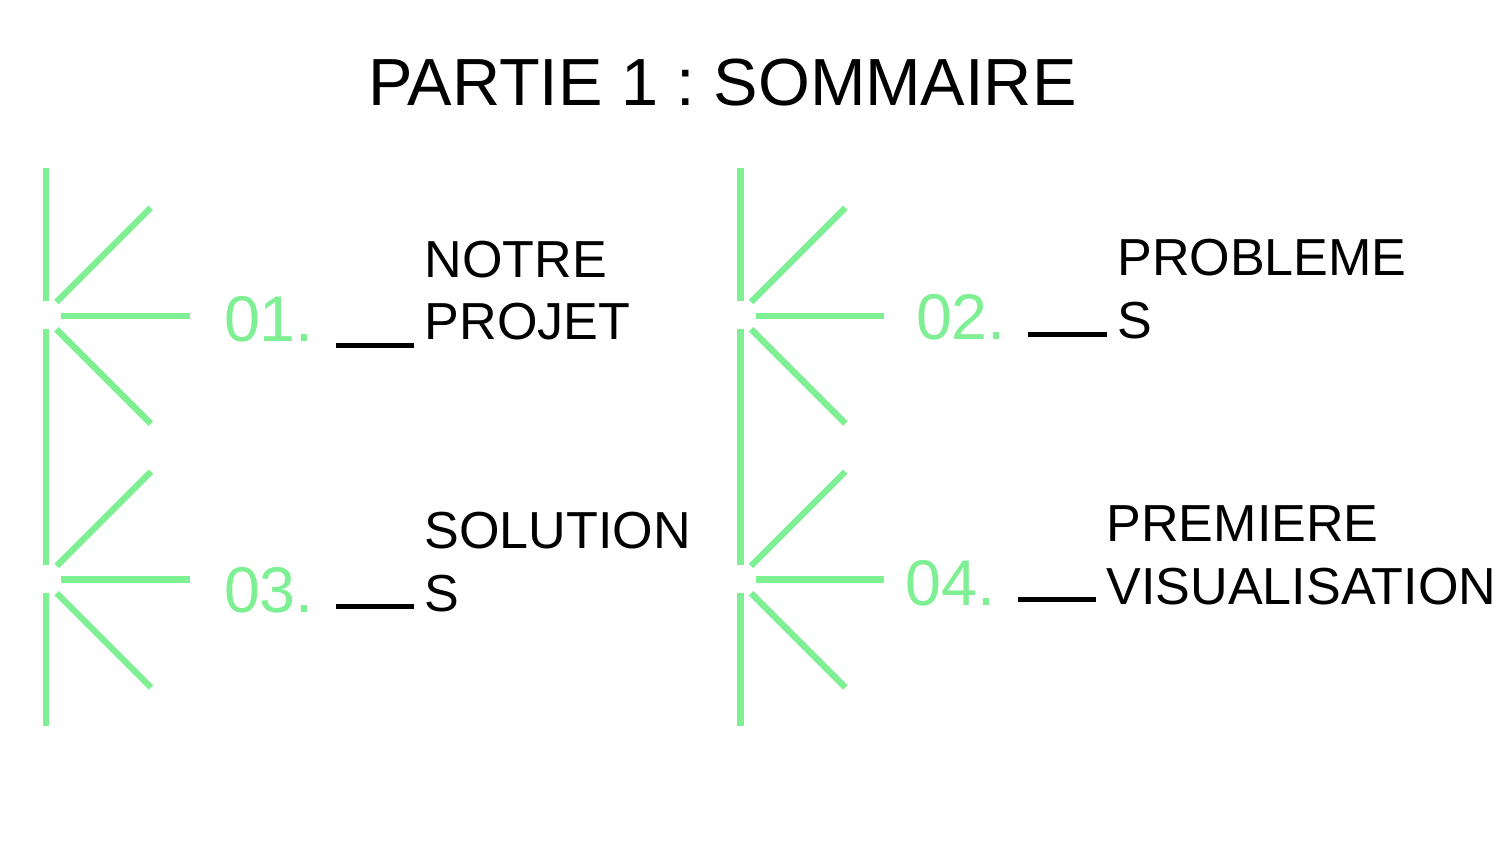

PARTIE 1 : SOMMAIRE
PROBLEMES
# NOTRE PROJET
02.
01.
PREMIERE VISUALISATION
SOLUTIONS
04.
03.